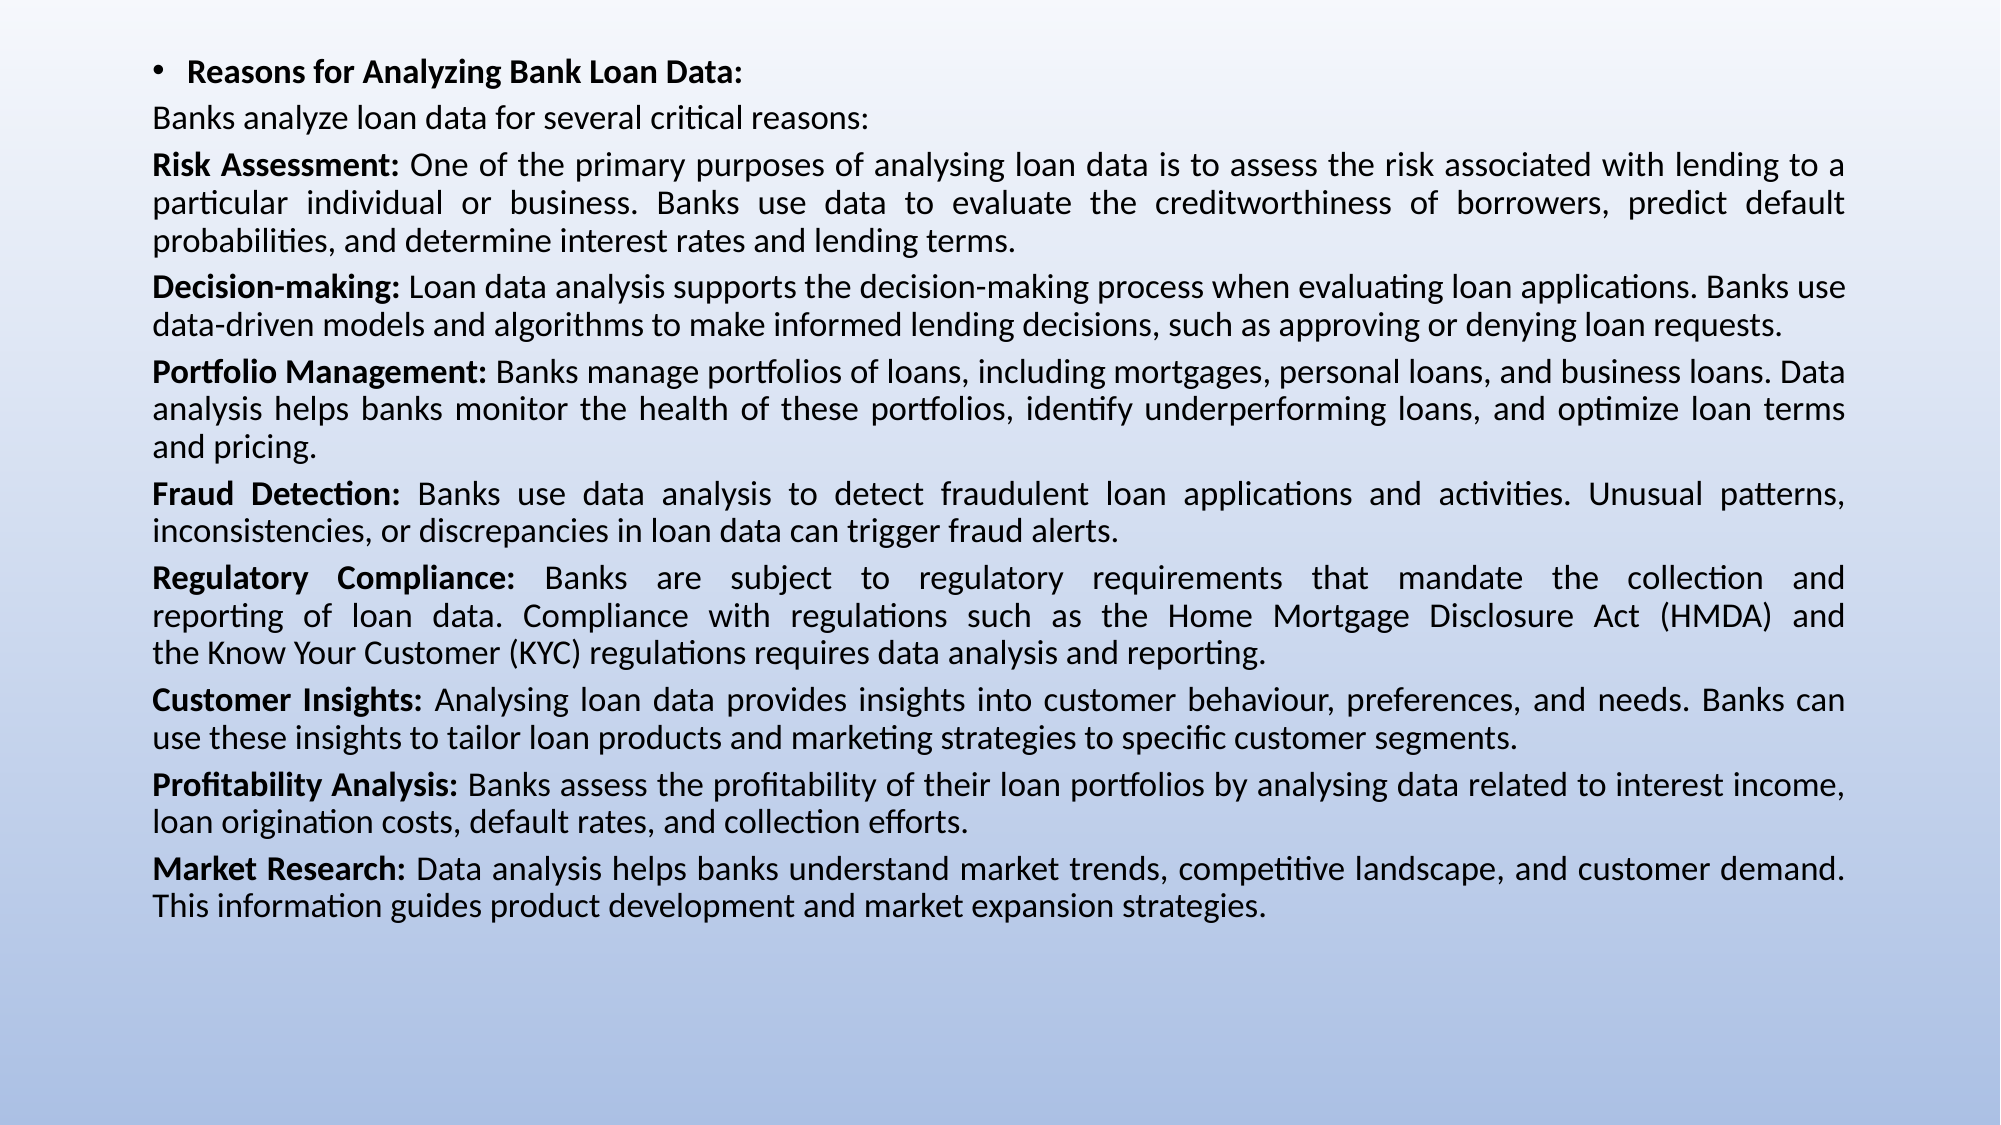

Reasons for Analyzing Bank Loan Data:
Banks analyze loan data for several critical reasons:
Risk Assessment: One of the primary purposes of analysing loan data is to assess the risk associated with lending to a particular individual or business. Banks use data to evaluate the creditworthiness of borrowers, predict default probabilities, and determine interest rates and lending terms.
Decision-making: Loan data analysis supports the decision-making process when evaluating loan applications. Banks use data-driven models and algorithms to make informed lending decisions, such as approving or denying loan requests.
Portfolio Management: Banks manage portfolios of loans, including mortgages, personal loans, and business loans. Data analysis helps banks monitor the health of these portfolios, identify underperforming loans, and optimize loan terms and pricing.
Fraud Detection: Banks use data analysis to detect fraudulent loan applications and activities. Unusual patterns, inconsistencies, or discrepancies in loan data can trigger fraud alerts.
Regulatory Compliance: Banks are subject to regulatory requirements that mandate the collection and
reporting of loan data. Compliance with regulations such as the Home Mortgage Disclosure Act (HMDA) and
the Know Your Customer (KYC) regulations requires data analysis and reporting.
Customer Insights: Analysing loan data provides insights into customer behaviour, preferences, and needs. Banks can use these insights to tailor loan products and marketing strategies to specific customer segments.
Profitability Analysis: Banks assess the profitability of their loan portfolios by analysing data related to interest income, loan origination costs, default rates, and collection efforts.
Market Research: Data analysis helps banks understand market trends, competitive landscape, and customer demand. This information guides product development and market expansion strategies.